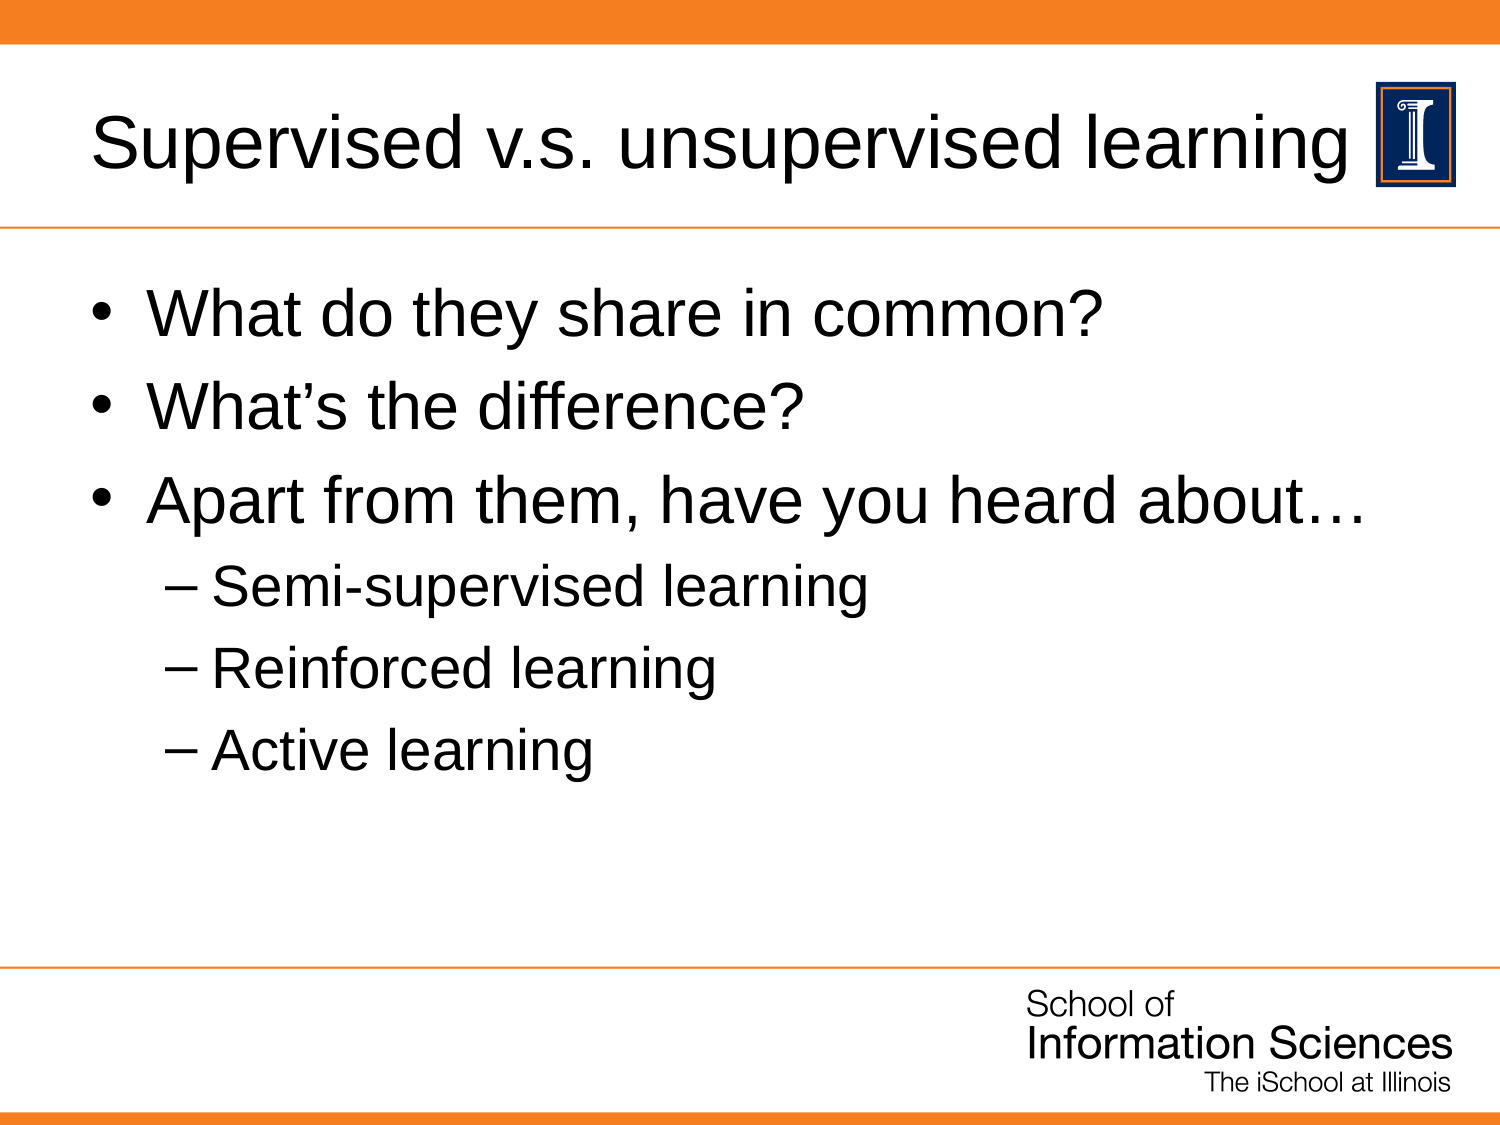

# Supervised v.s. unsupervised learning
What do they share in common?
What’s the difference?
Apart from them, have you heard about…
Semi-supervised learning
Reinforced learning
Active learning